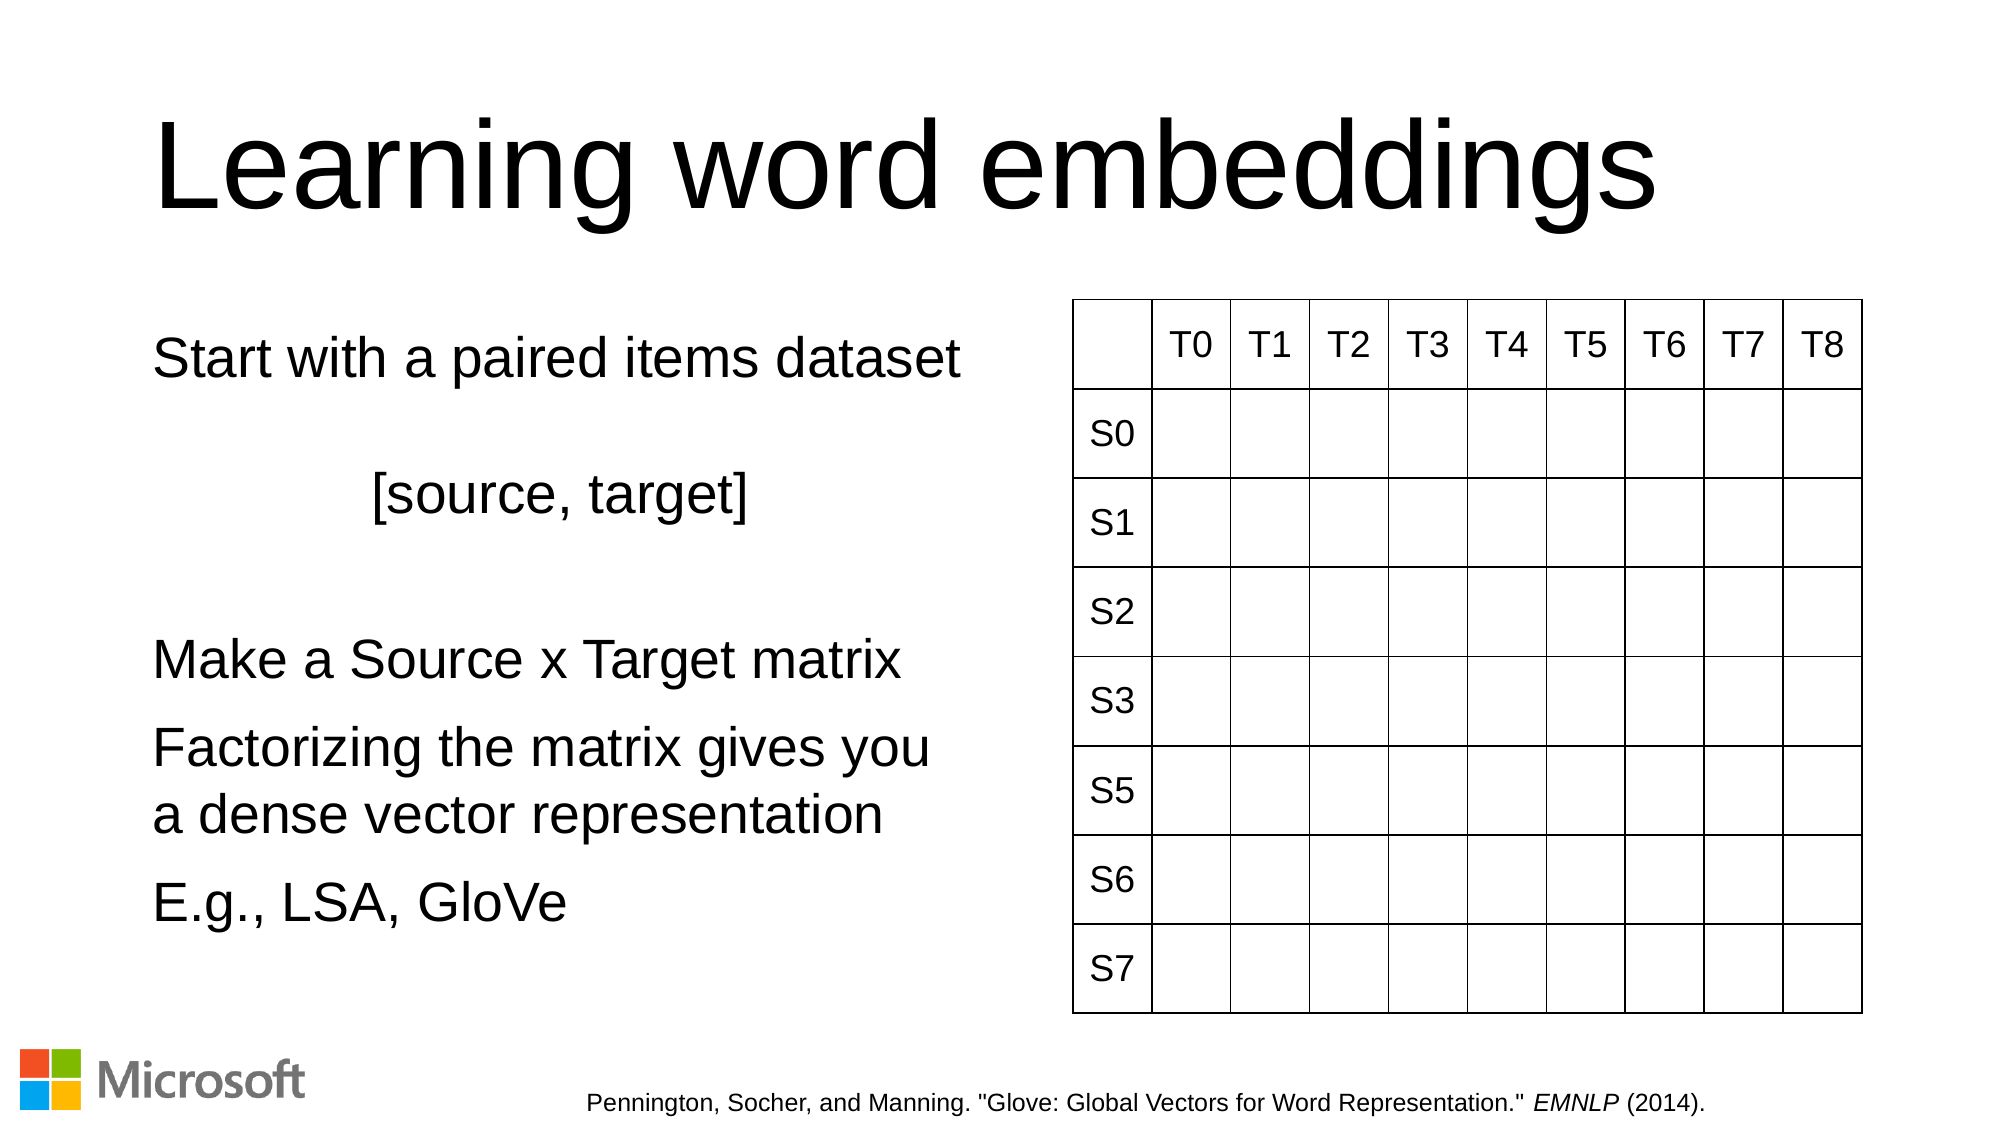

# Learning word embeddings
Start with a paired items dataset
[source, target]
|  | T0 | T1 | T2 | T3 | T4 | T5 | T6 | T7 | T8 |
| --- | --- | --- | --- | --- | --- | --- | --- | --- | --- |
| S0 |  |  |  |  |  |  |  |  |  |
| S1 |  |  |  |  |  |  |  |  |  |
| S2 |  |  |  |  |  |  |  |  |  |
| S3 |  |  |  |  |  |  |  |  |  |
| S5 |  |  |  |  |  |  |  |  |  |
| S6 |  |  |  |  |  |  |  |  |  |
| S7 |  |  |  |  |  |  |  |  |  |
Make a Source x Target matrix
Factorizing the matrix gives you a dense vector representation
E.g., LSA, GloVe
Pennington, Socher, and Manning. "Glove: Global Vectors for Word Representation." EMNLP (2014).